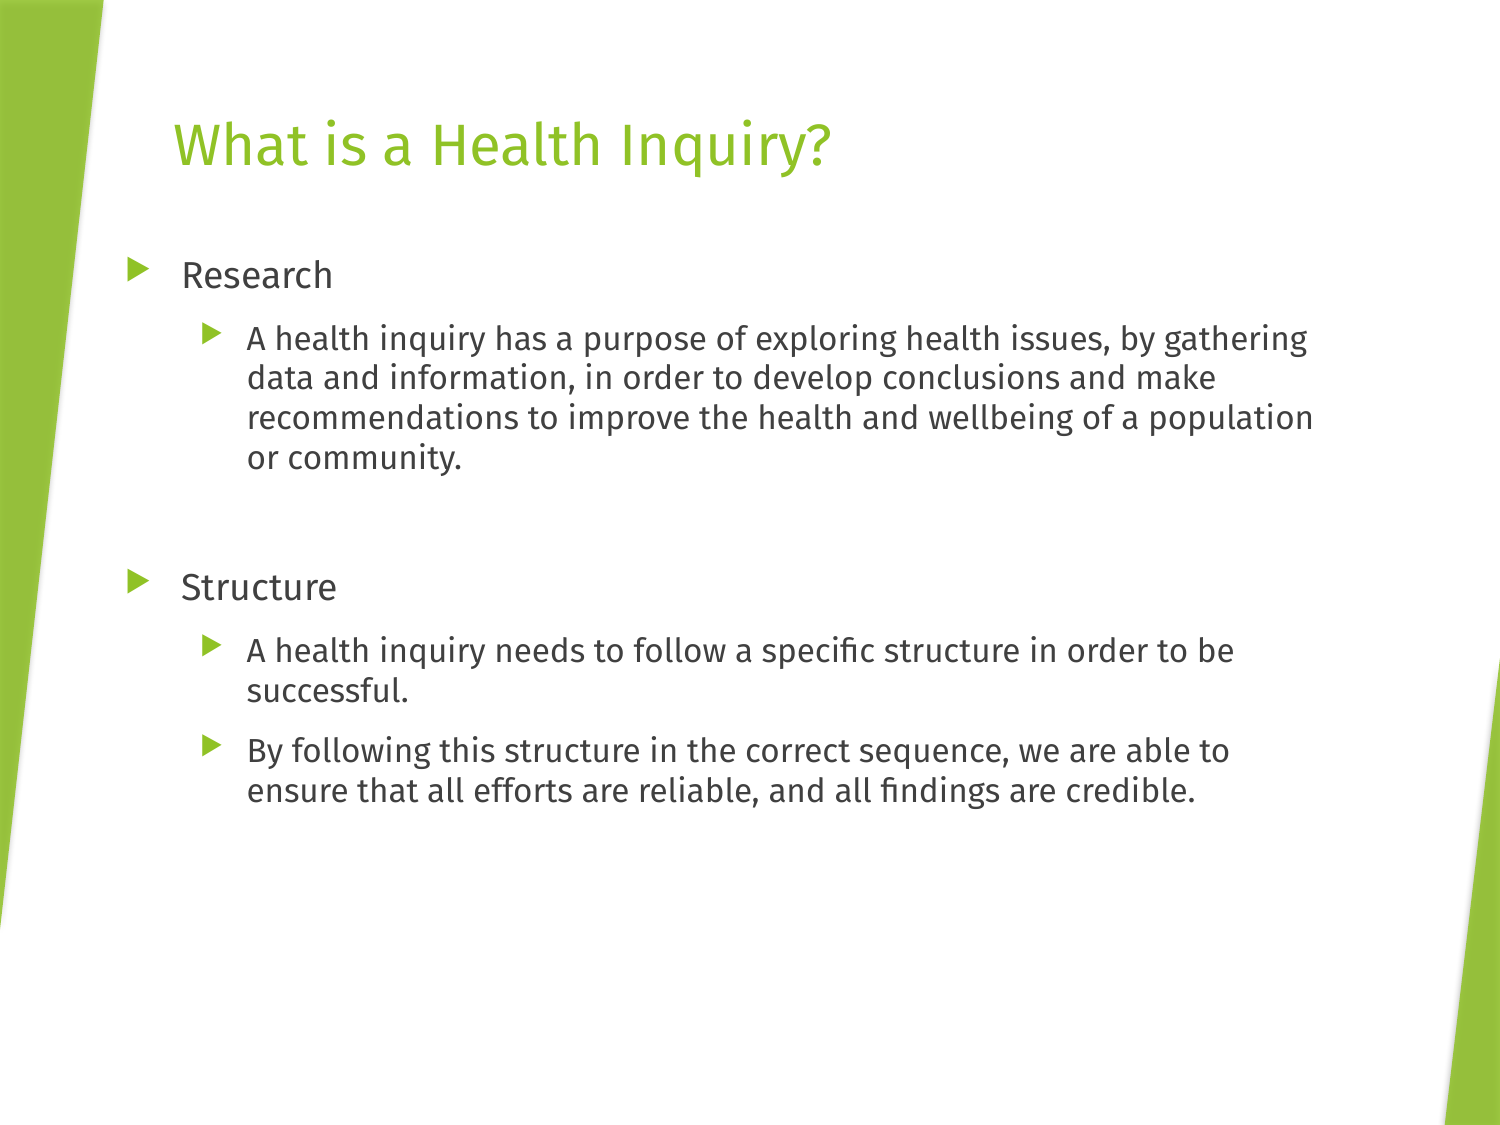

# What is a Health Inquiry?
Research
A health inquiry has a purpose of exploring health issues, by gathering data and information, in order to develop conclusions and make recommendations to improve the health and wellbeing of a population or community.

Structure
A health inquiry needs to follow a specific structure in order to be successful.
By following this structure in the correct sequence, we are able to ensure that all efforts are reliable, and all findings are credible.